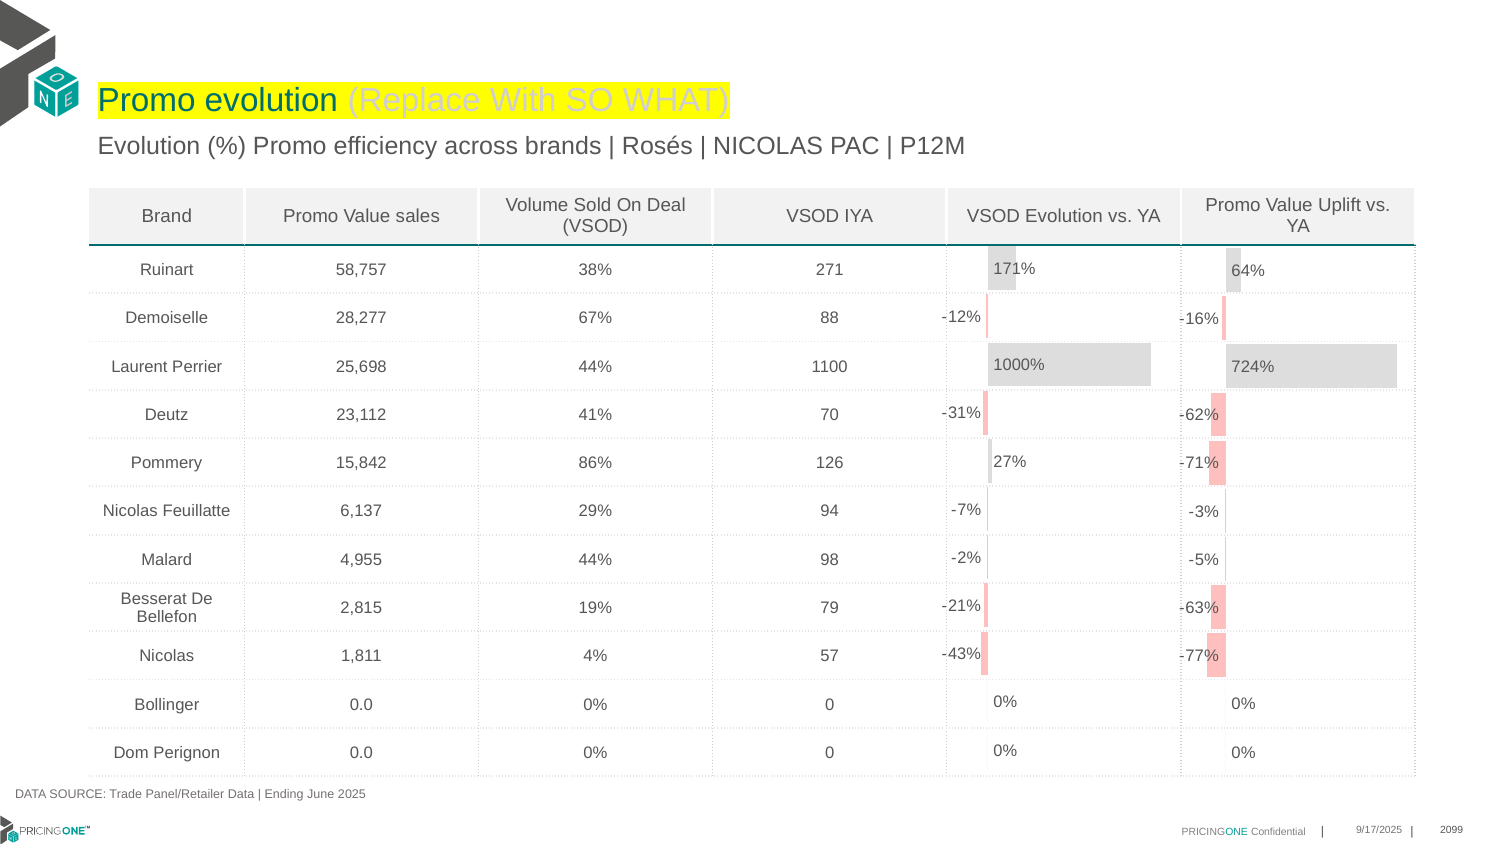

# Promo evolution (Replace With SO WHAT)
Evolution (%) Promo efficiency across brands | Rosés | NICOLAS PAC | P12M
| Brand | Promo Value sales | Volume Sold On Deal (VSOD) | VSOD IYA | VSOD Evolution vs. YA | Promo Value Uplift vs. YA |
| --- | --- | --- | --- | --- | --- |
| Ruinart | 58,757 | 38% | 271 |  |  |
| Demoiselle | 28,277 | 67% | 88 |  |  |
| Laurent Perrier | 25,698 | 44% | 1100 |  |  |
| Deutz | 23,112 | 41% | 70 |  |  |
| Pommery | 15,842 | 86% | 126 |  |  |
| Nicolas Feuillatte | 6,137 | 29% | 94 |  |  |
| Malard | 4,955 | 44% | 98 |  |  |
| Besserat De Bellefon | 2,815 | 19% | 79 |  |  |
| Nicolas | 1,811 | 4% | 57 |  |  |
| Bollinger | 0.0 | 0% | 0 |  |  |
| Dom Perignon | 0.0 | 0% | 0 |  |  |

### Chart

| Category | VSOD Evaluation vs YA |
|---|---|
| Ruinart | 1.714 |
| Demoiselle | -0.118 |
| Laurent Perrier | 10.0 |
| Deutz | -0.30500000000000005 |
| Pommery | 0.2649999999999999 |
| Nicolas Feuillatte | -0.06499999999999995 |
| Malard | -0.02200000000000002 |
| Besserat De Bellefon | -0.20799999999999996 |
| Nicolas | -0.42900000000000005 |
| Bollinger | 0.0 |
| Dom Perignon | 0.0 |

### Chart

| Category | Promo Value Uplift vs YA |
|---|---|
| Ruinart | 0.6437495871072567 |
| Demoiselle | -0.16478410225713624 |
| Laurent Perrier | 7.241430030752584 |
| Deutz | -0.6221051159825396 |
| Pommery | -0.7128357363851823 |
| Nicolas Feuillatte | -0.030099119170966193 |
| Malard | -0.046210943136091864 |
| Besserat De Bellefon | -0.6289551132873603 |
| Nicolas | -0.7660003781225605 |
| Bollinger | 0.0 |
| Dom Perignon | 0.0 |
DATA SOURCE: Trade Panel/Retailer Data | Ending June 2025

9/17/2025
2099